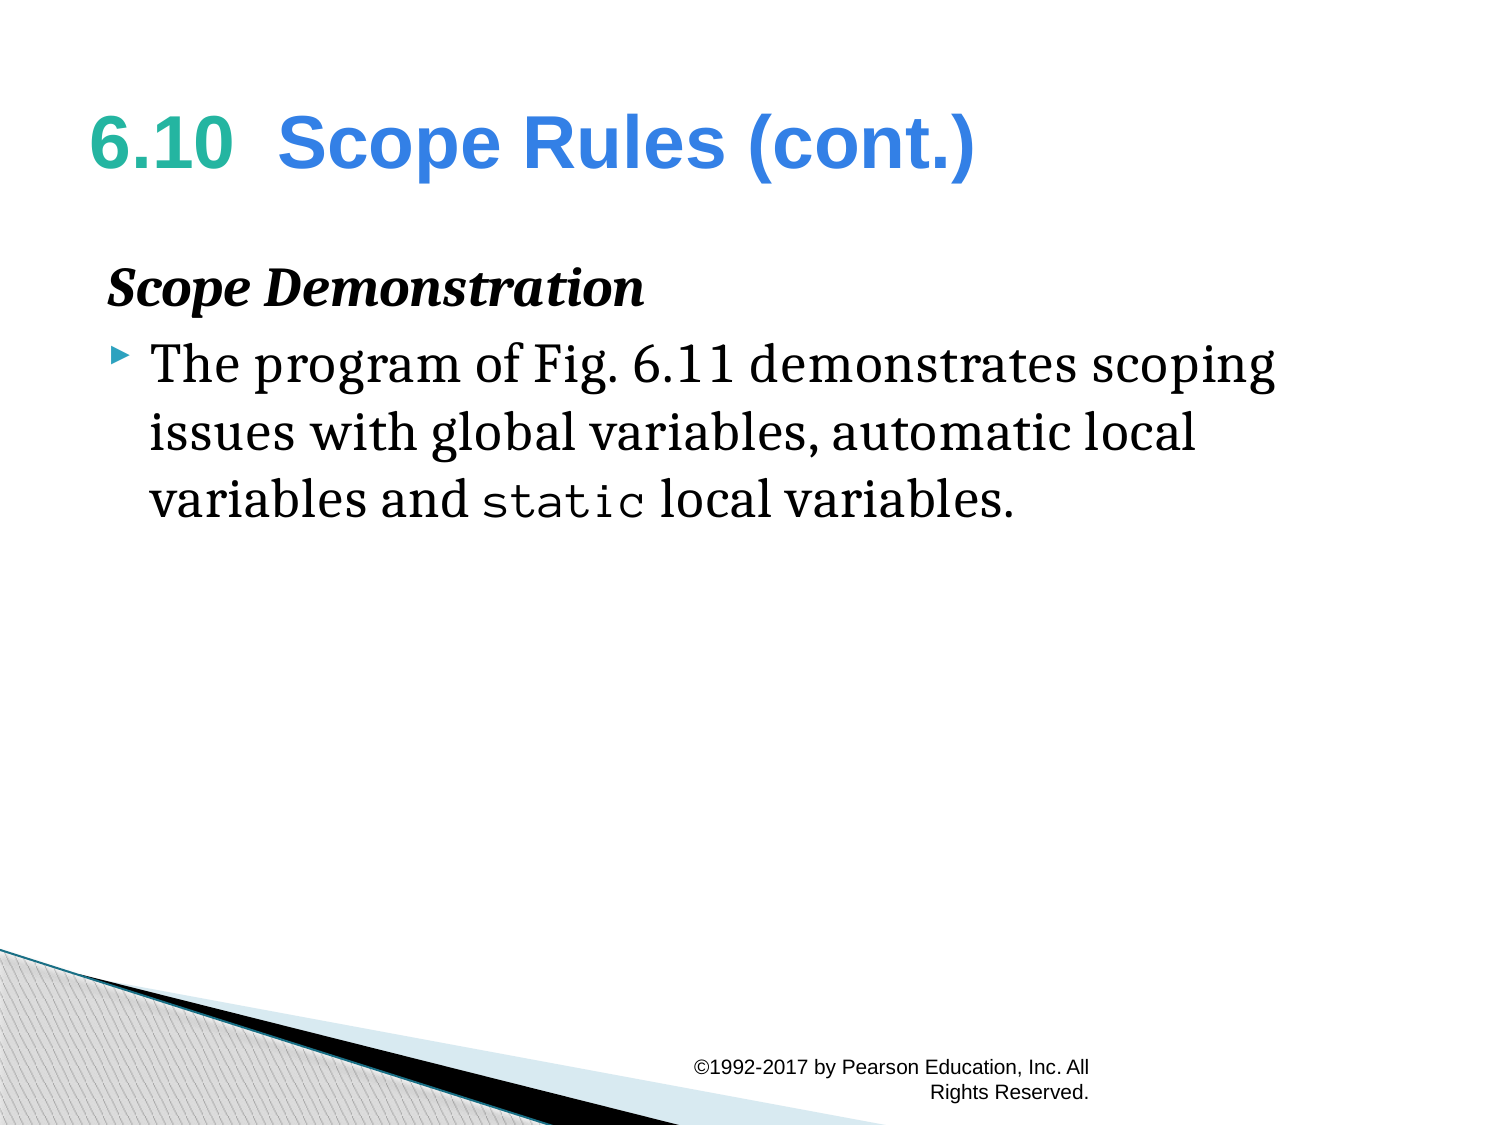

# 6.10  Scope Rules (cont.)
Scope Demonstration
The program of Fig. 6.11 demonstrates scoping issues with global variables, automatic local variables and static local variables.
©1992-2017 by Pearson Education, Inc. All Rights Reserved.